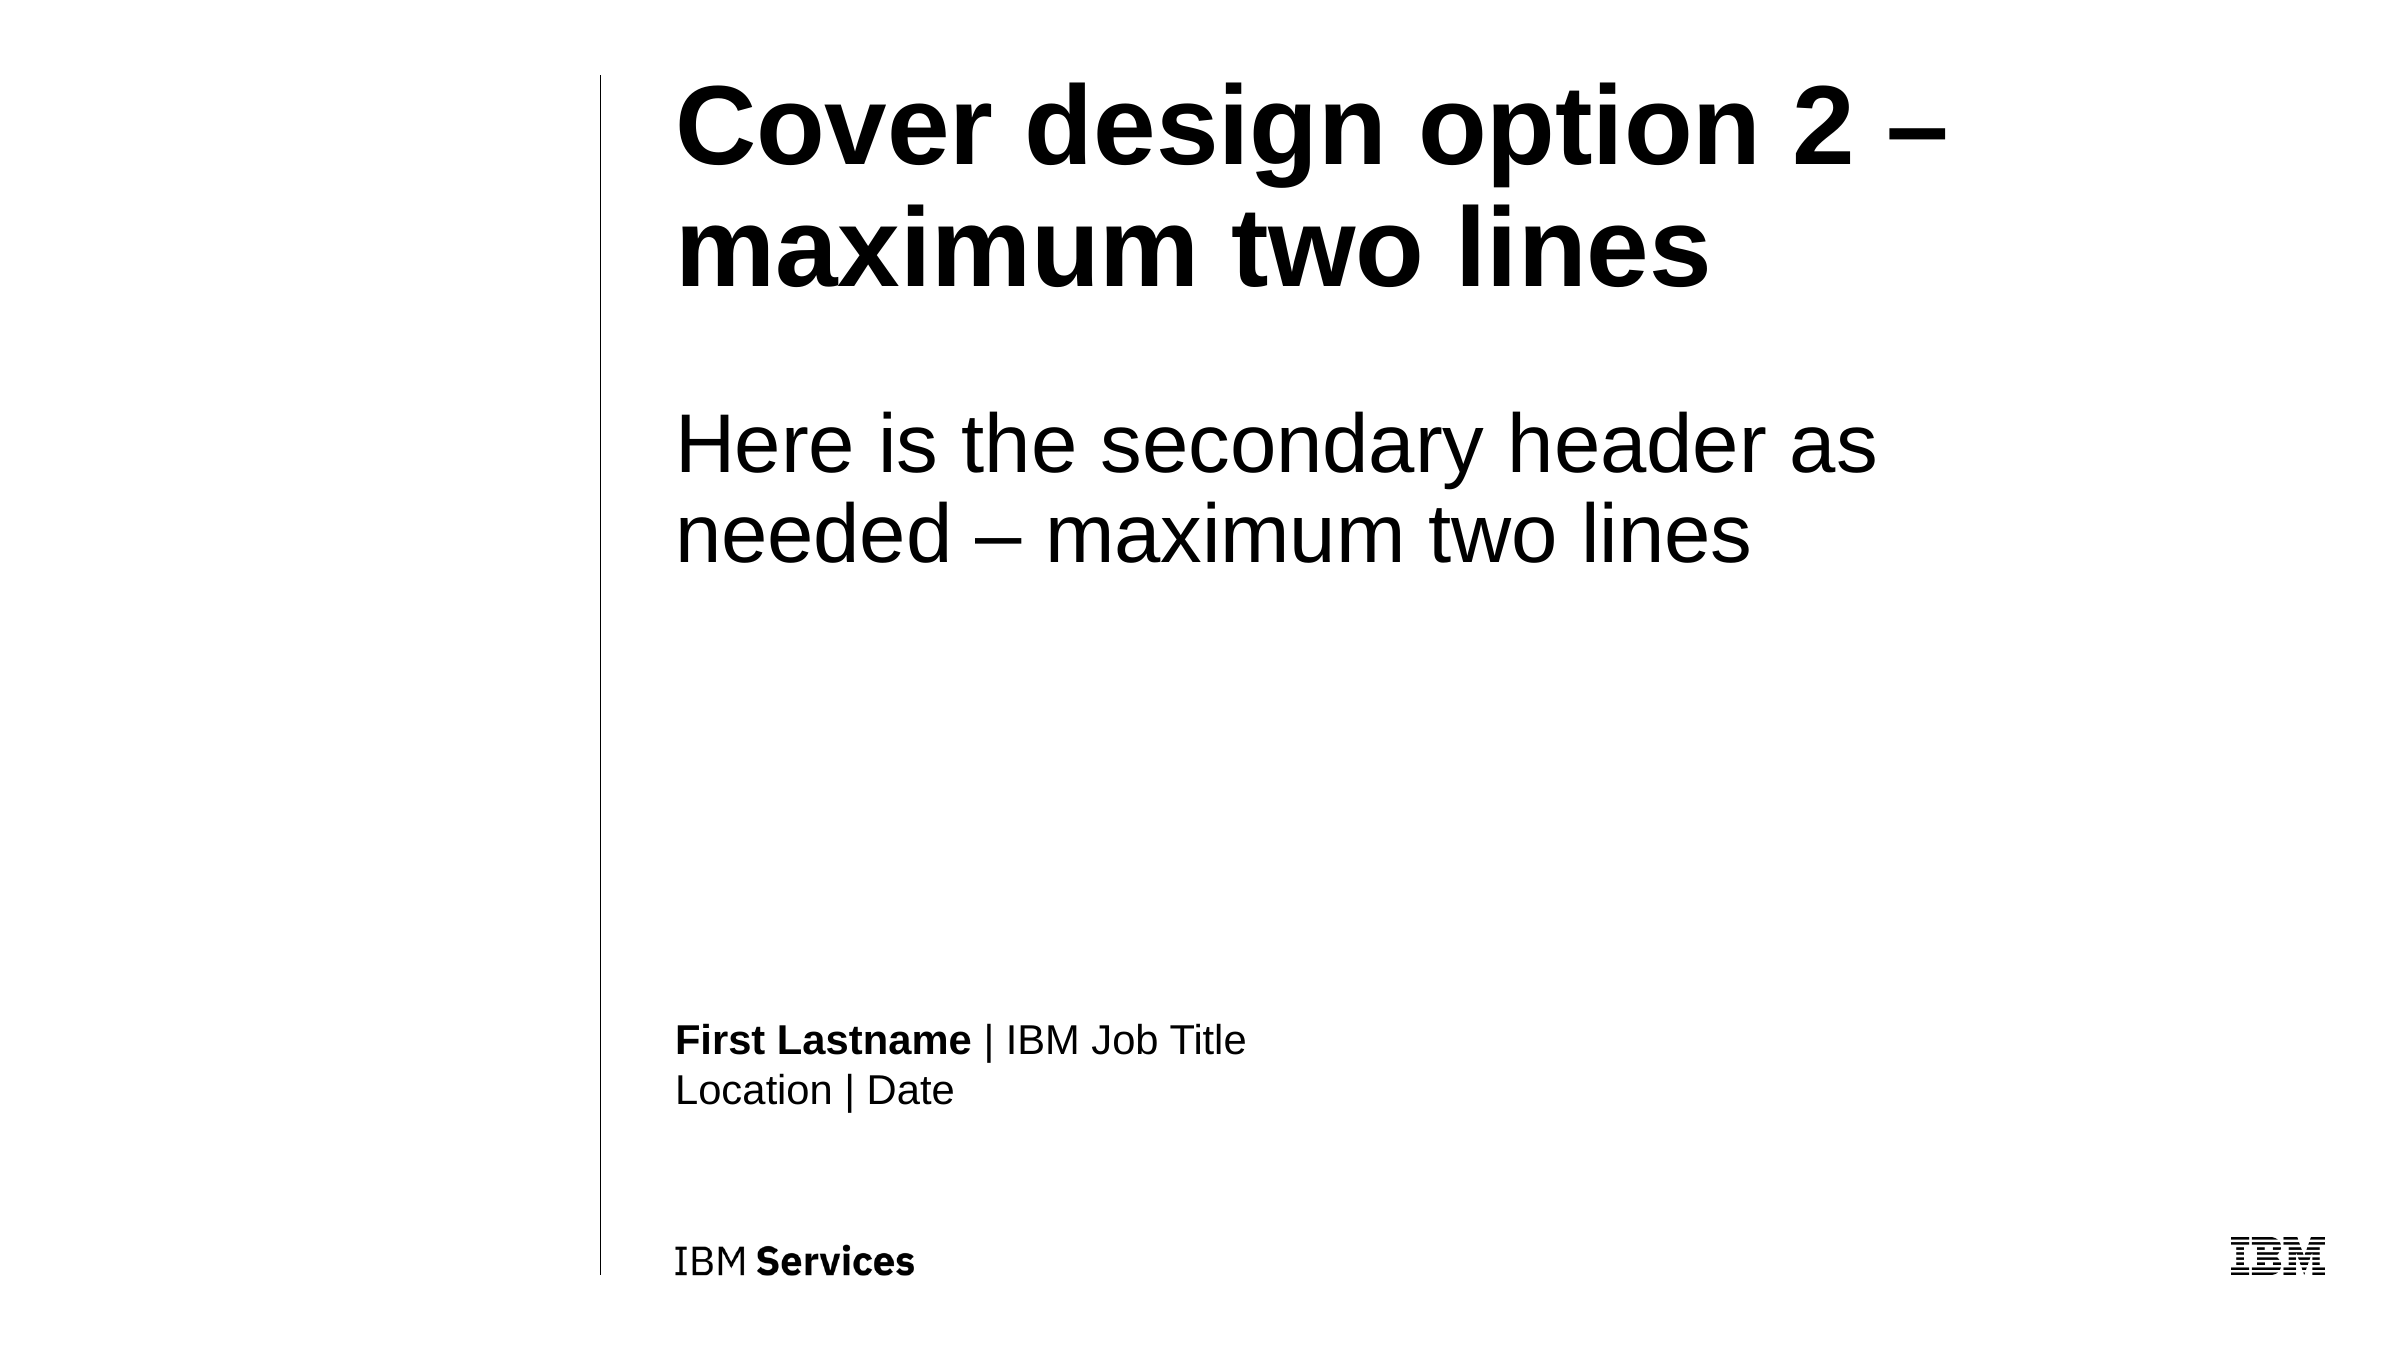

# Cover design option 2 – maximum two lines Here is the secondary header as needed – maximum two lines
First Lastname | IBM Job Title
Location | Date